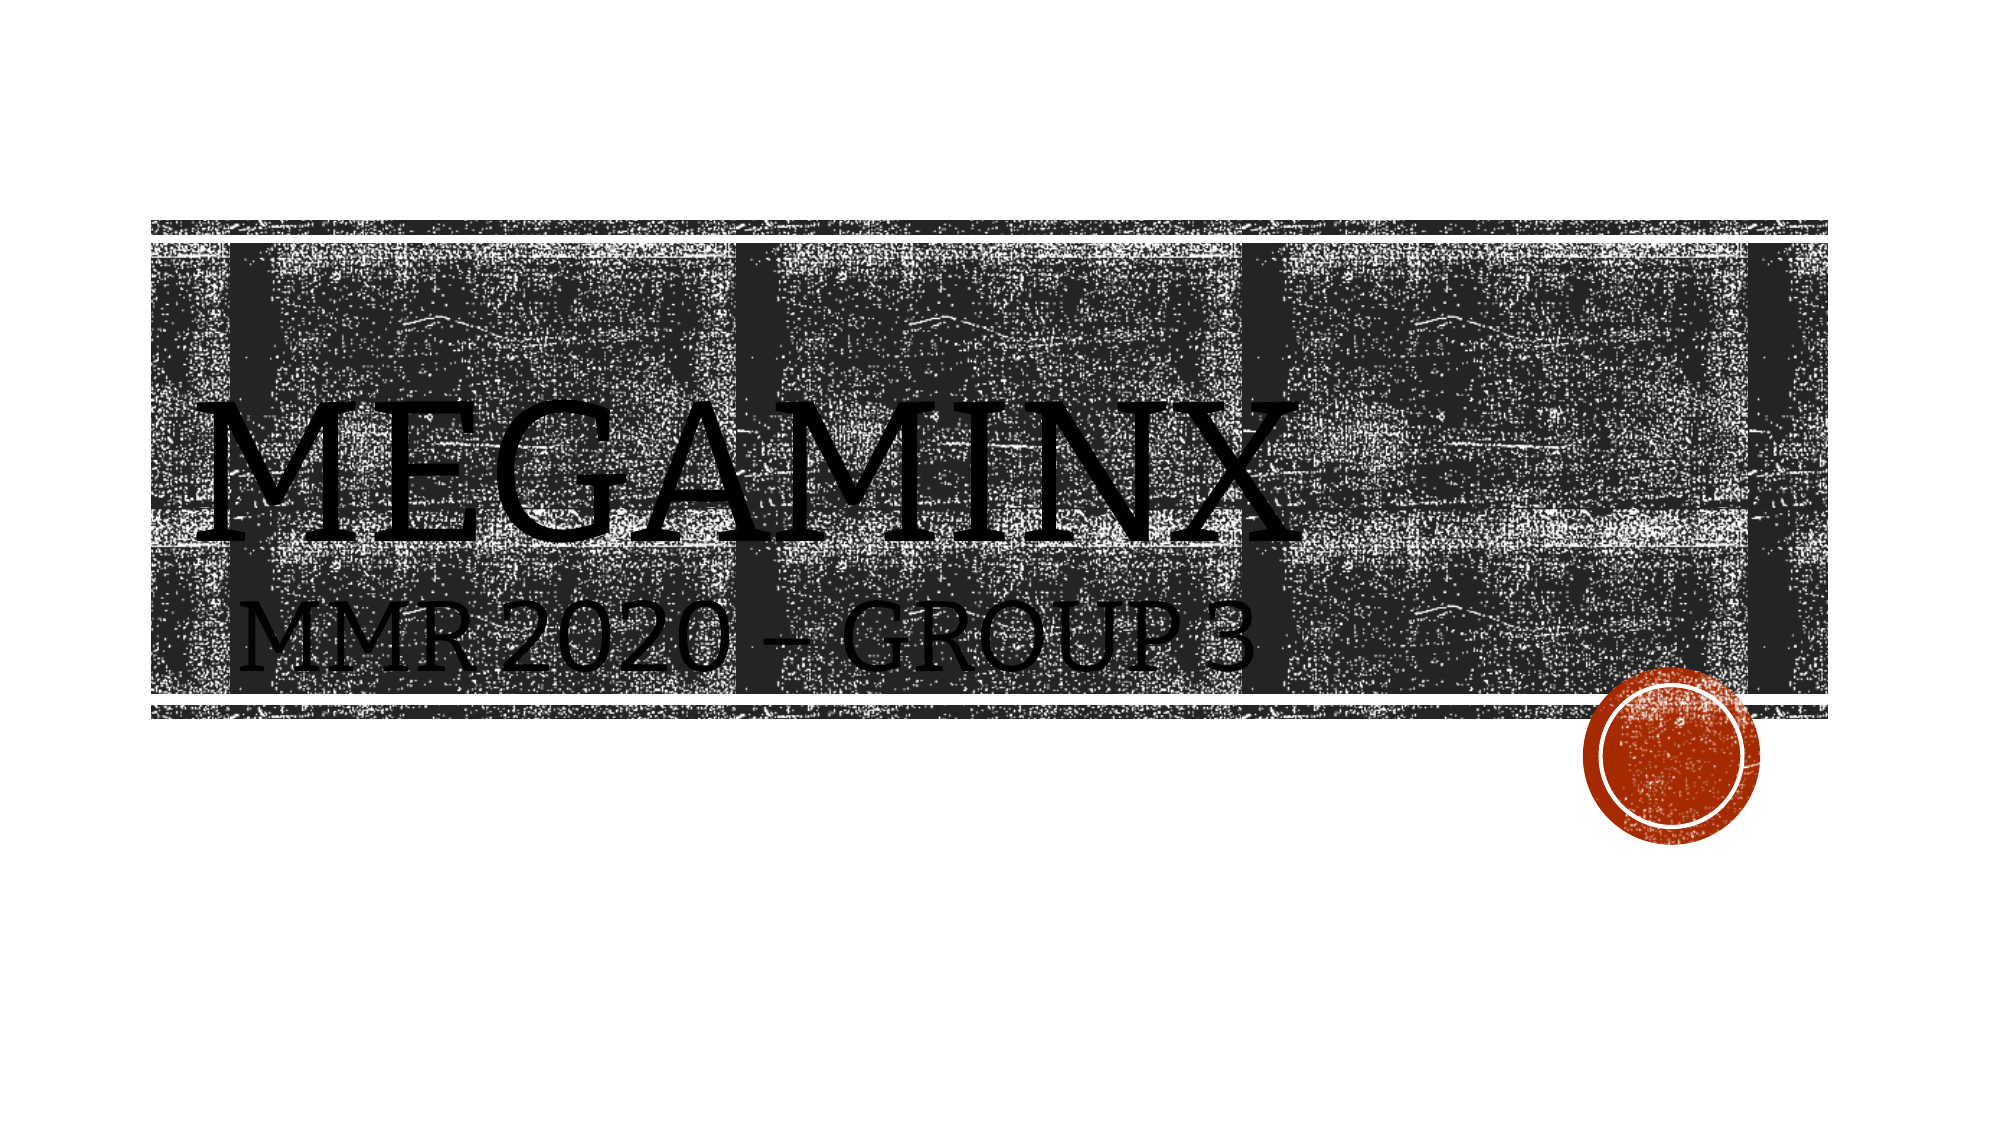

# Megaminx
MMR 2020 – Group 3